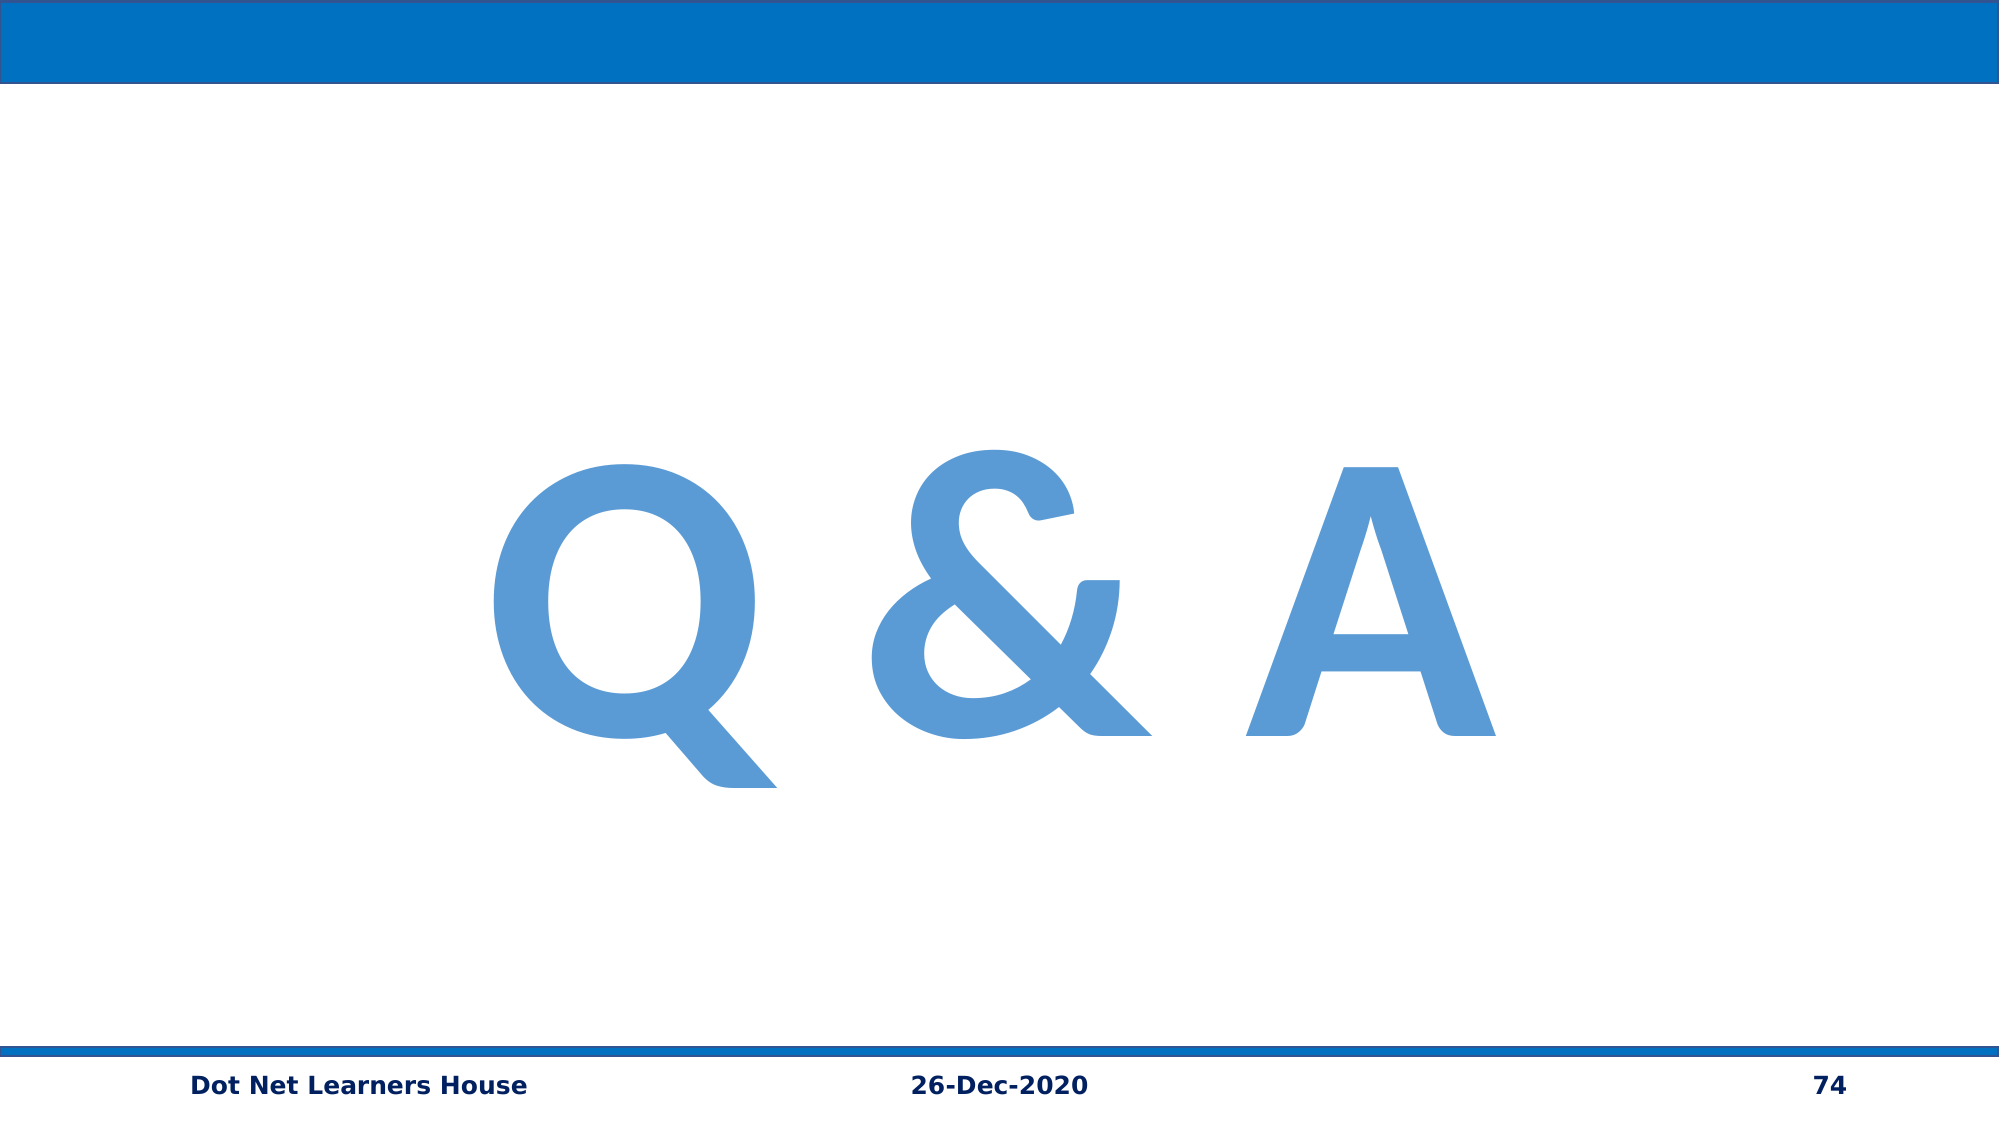

Q & A

26-Dec-2020
74
Dot Net Learners House